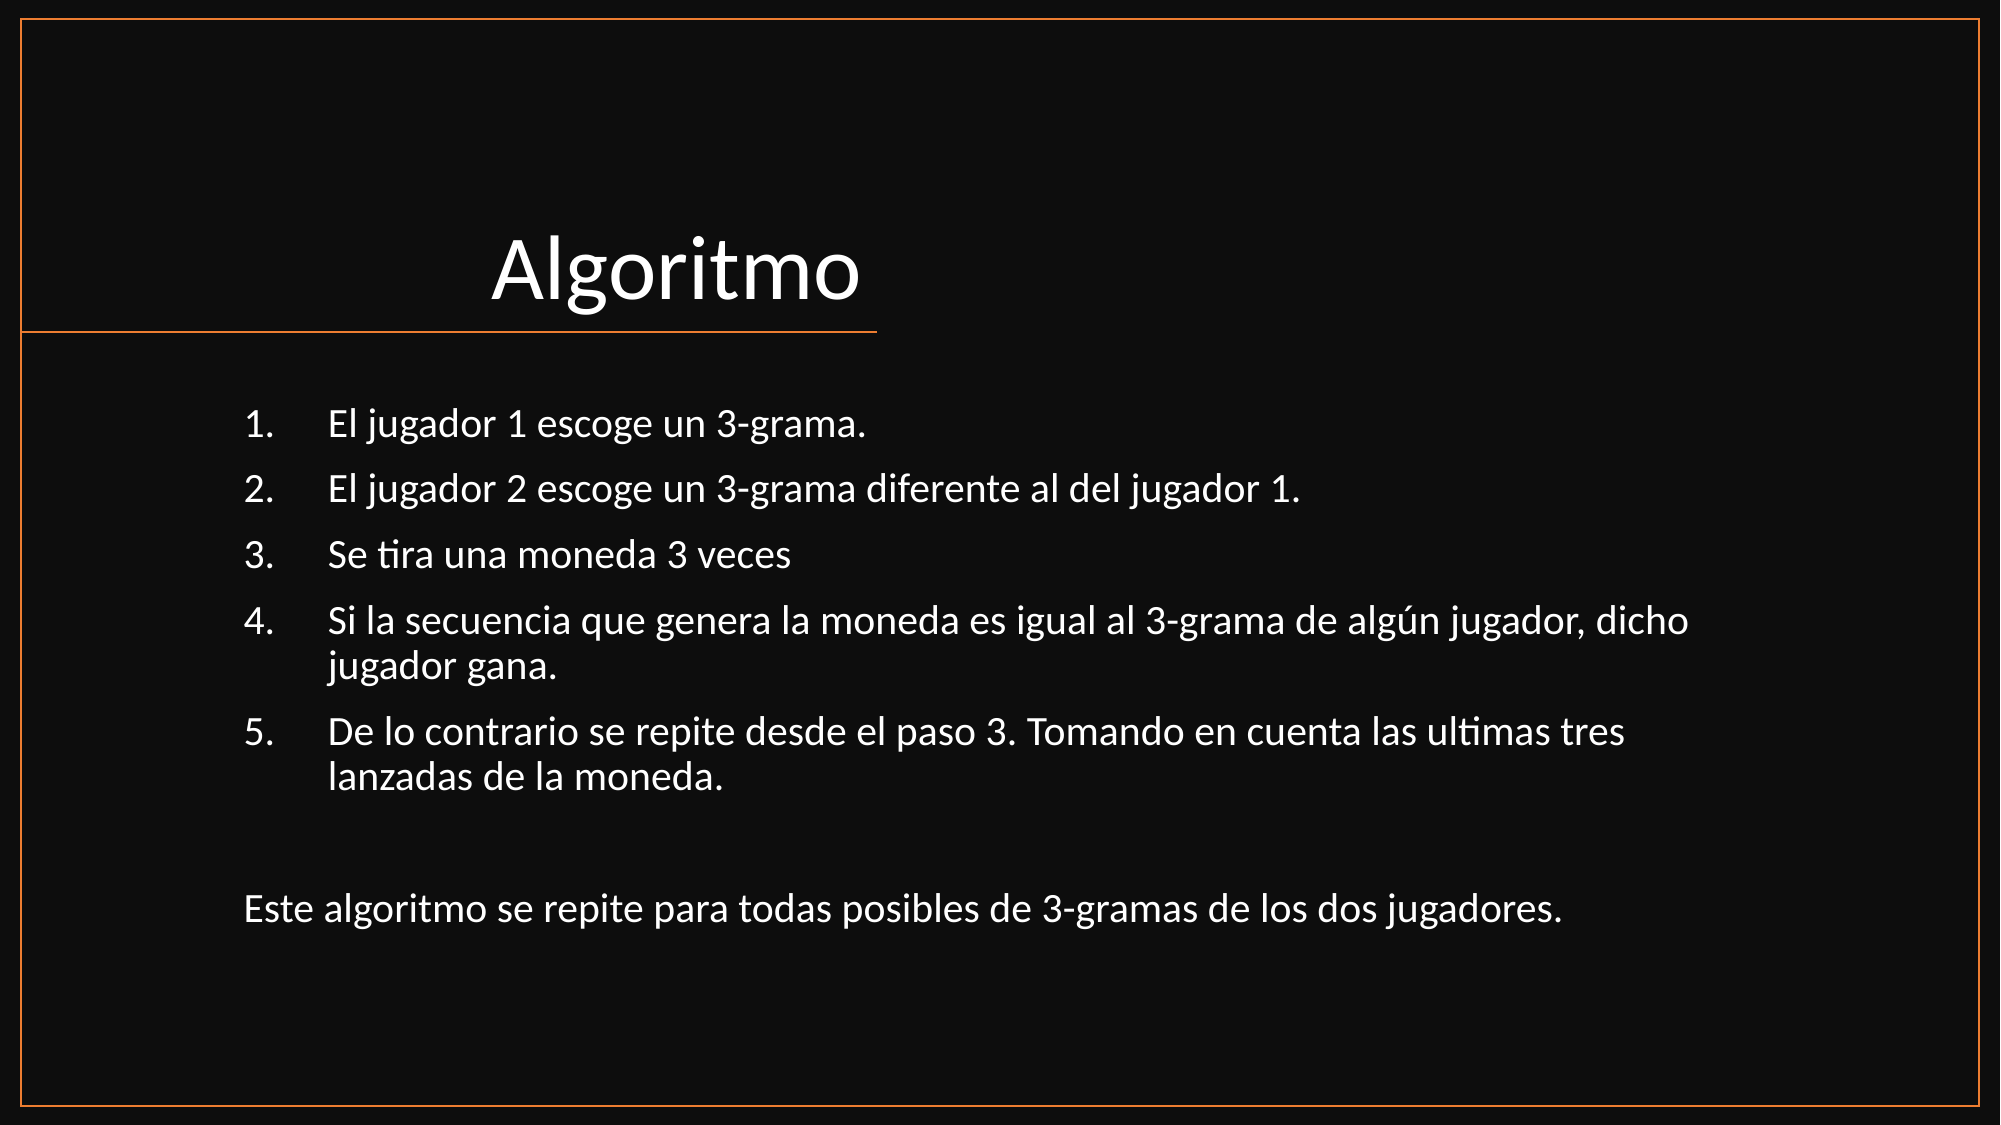

# Algoritmo
El jugador 1 escoge un 3-grama.
El jugador 2 escoge un 3-grama diferente al del jugador 1.
Se tira una moneda 3 veces
Si la secuencia que genera la moneda es igual al 3-grama de algún jugador, dicho jugador gana.
De lo contrario se repite desde el paso 3. Tomando en cuenta las ultimas tres lanzadas de la moneda.

Este algoritmo se repite para todas posibles de 3-gramas de los dos jugadores.